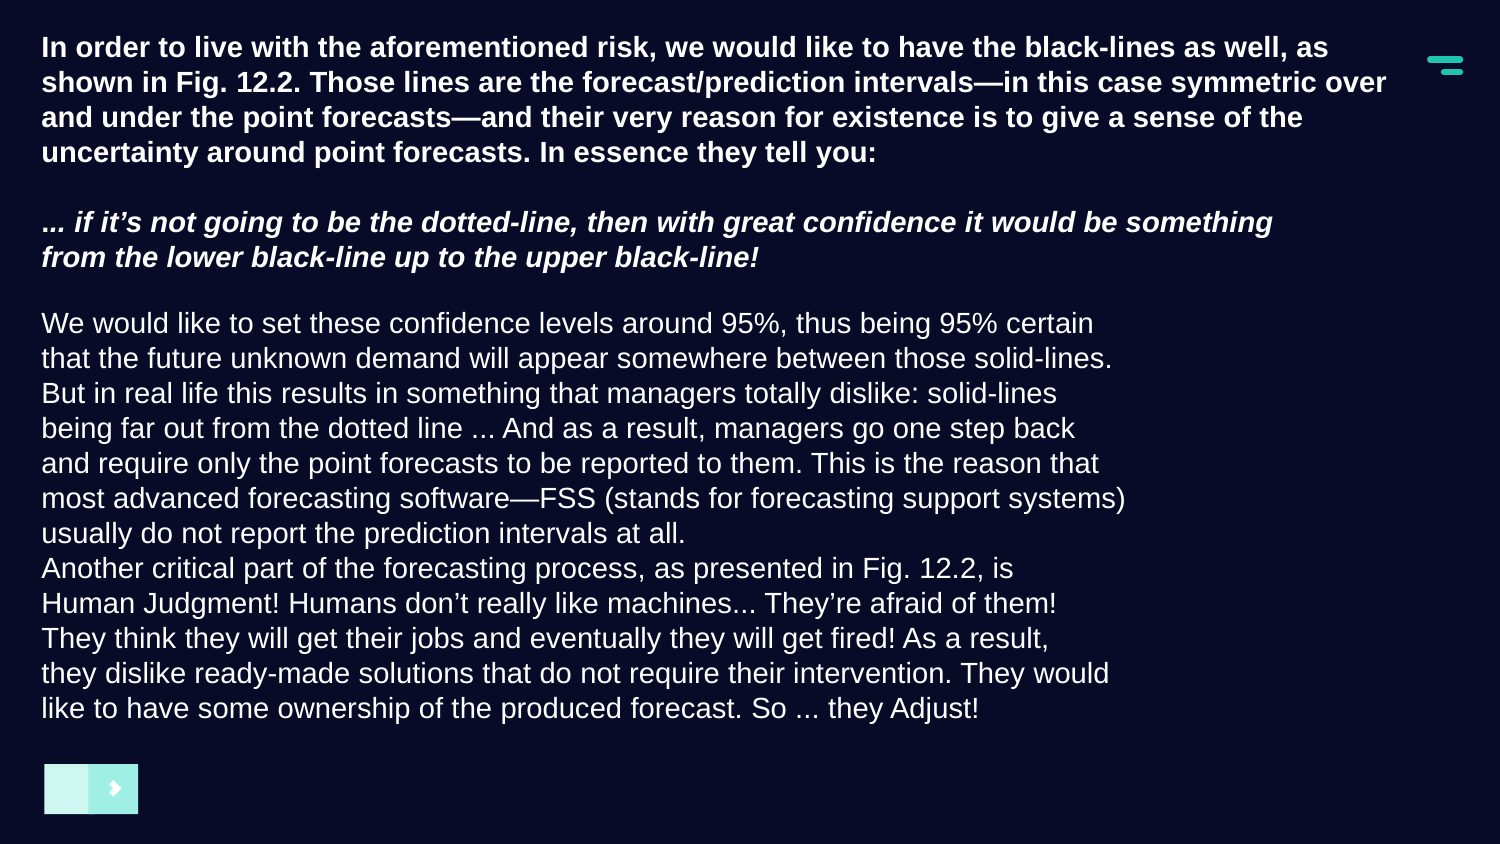

In order to live with the aforementioned risk, we would like to have the black-lines as well, as shown in Fig. 12.2. Those lines are the forecast/prediction intervals—in this case symmetric over and under the point forecasts—and their very reason for existence is to give a sense of the uncertainty around point forecasts. In essence they tell you:

... if it’s not going to be the dotted-line, then with great confidence it would be something
from the lower black-line up to the upper black-line!
We would like to set these confidence levels around 95%, thus being 95% certain
that the future unknown demand will appear somewhere between those solid-lines.
But in real life this results in something that managers totally dislike: solid-lines
being far out from the dotted line ... And as a result, managers go one step back
and require only the point forecasts to be reported to them. This is the reason that
most advanced forecasting software—FSS (stands for forecasting support systems)
usually do not report the prediction intervals at all.
Another critical part of the forecasting process, as presented in Fig. 12.2, is
Human Judgment! Humans don’t really like machines... They’re afraid of them!
They think they will get their jobs and eventually they will get fired! As a result,
they dislike ready-made solutions that do not require their intervention. They would
like to have some ownership of the produced forecast. So ... they Adjust!